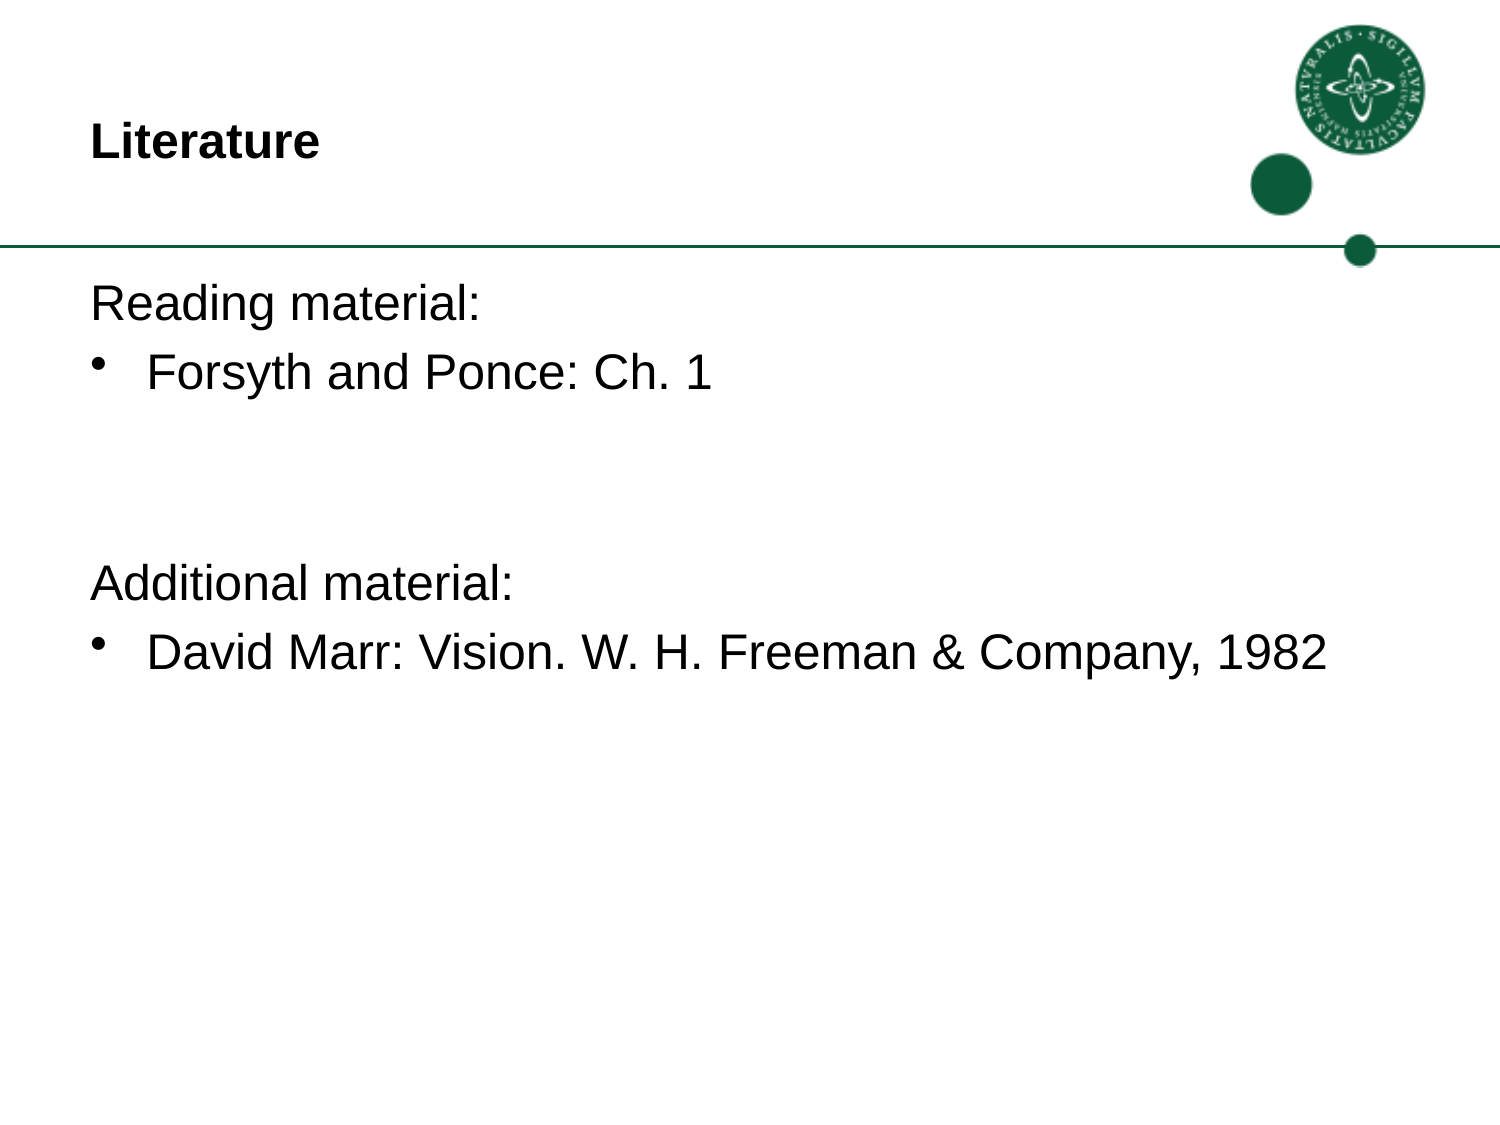

# Literature
Reading material:
Forsyth and Ponce: Ch. 1

Additional material:
David Marr: Vision. W. H. Freeman & Company, 1982